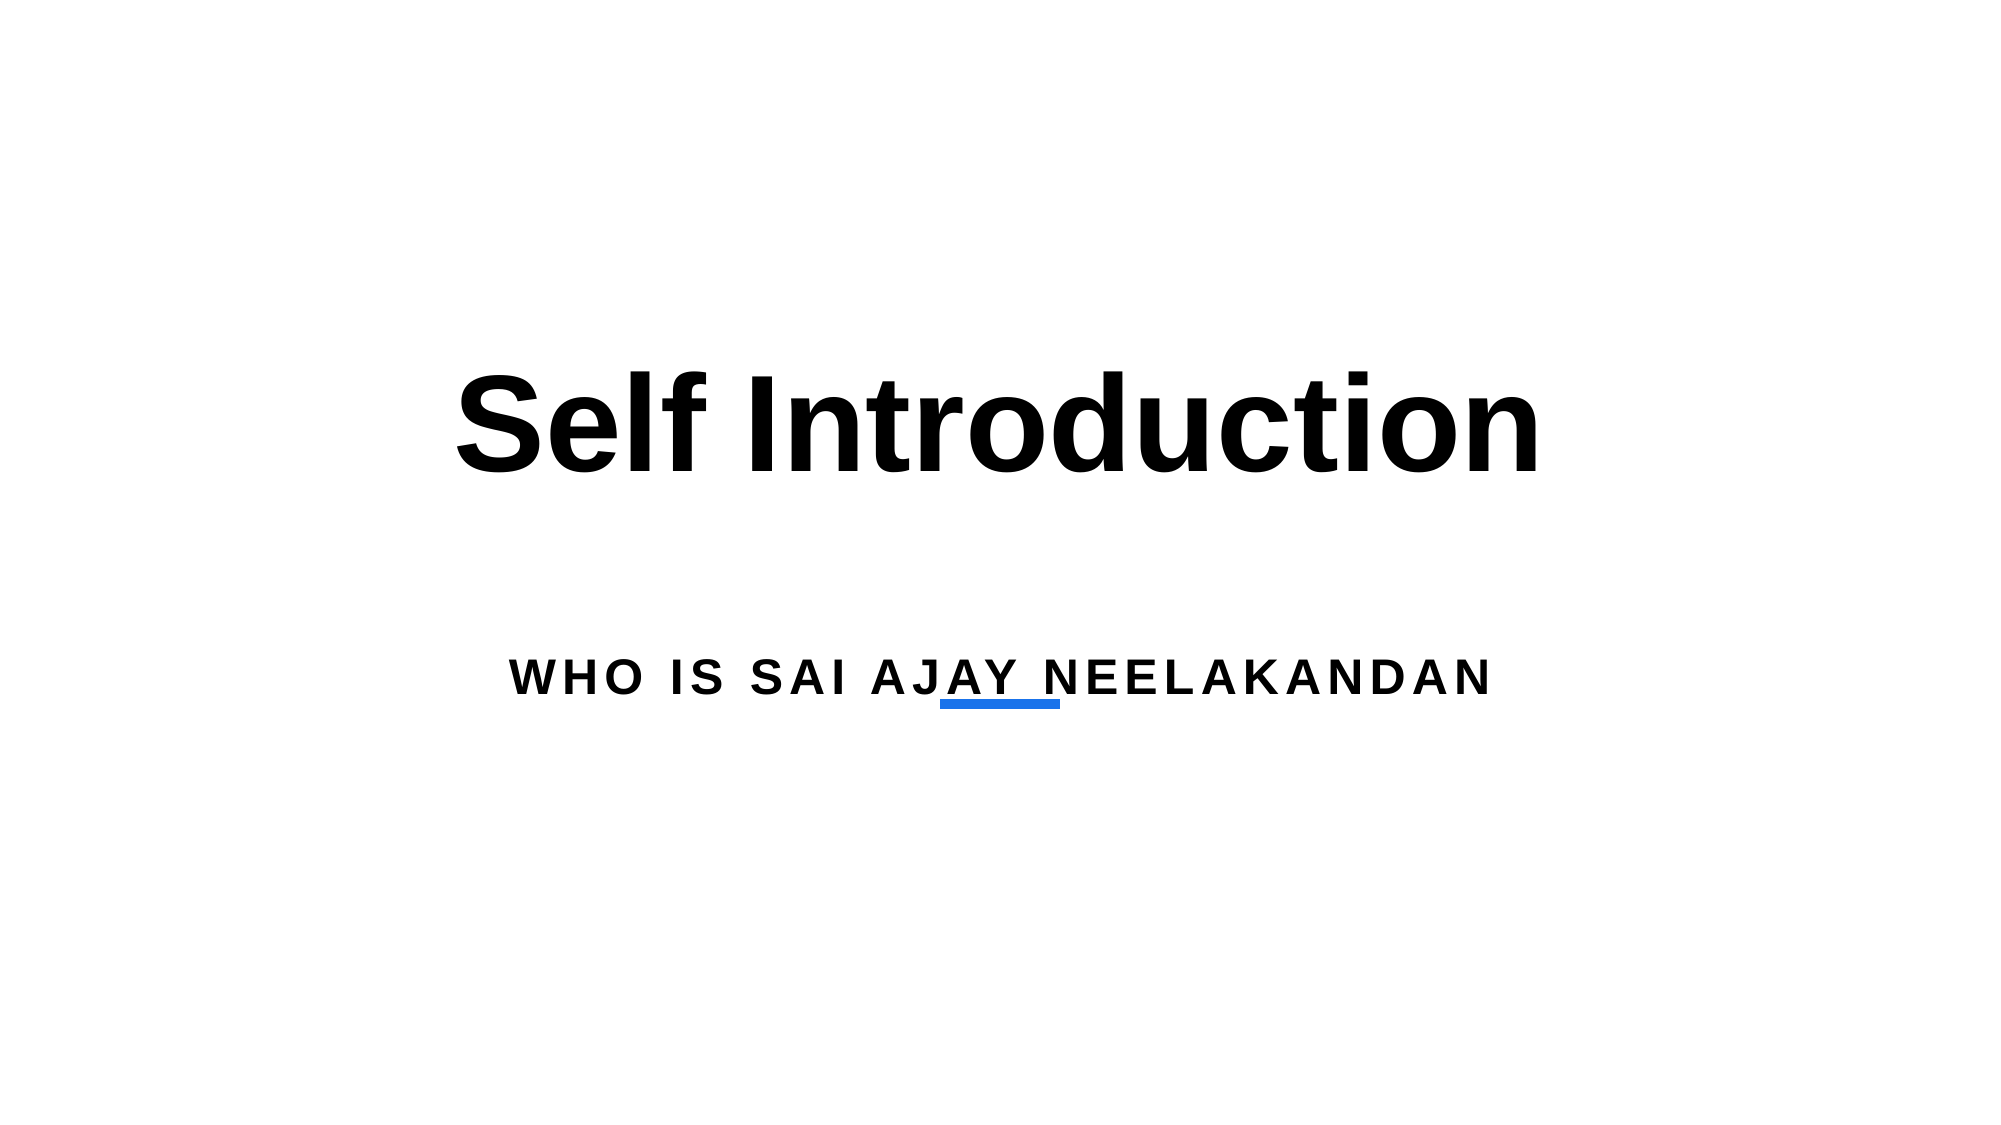

# Self Introduction
WHO IS SAI AJAY NEELAKANDAN